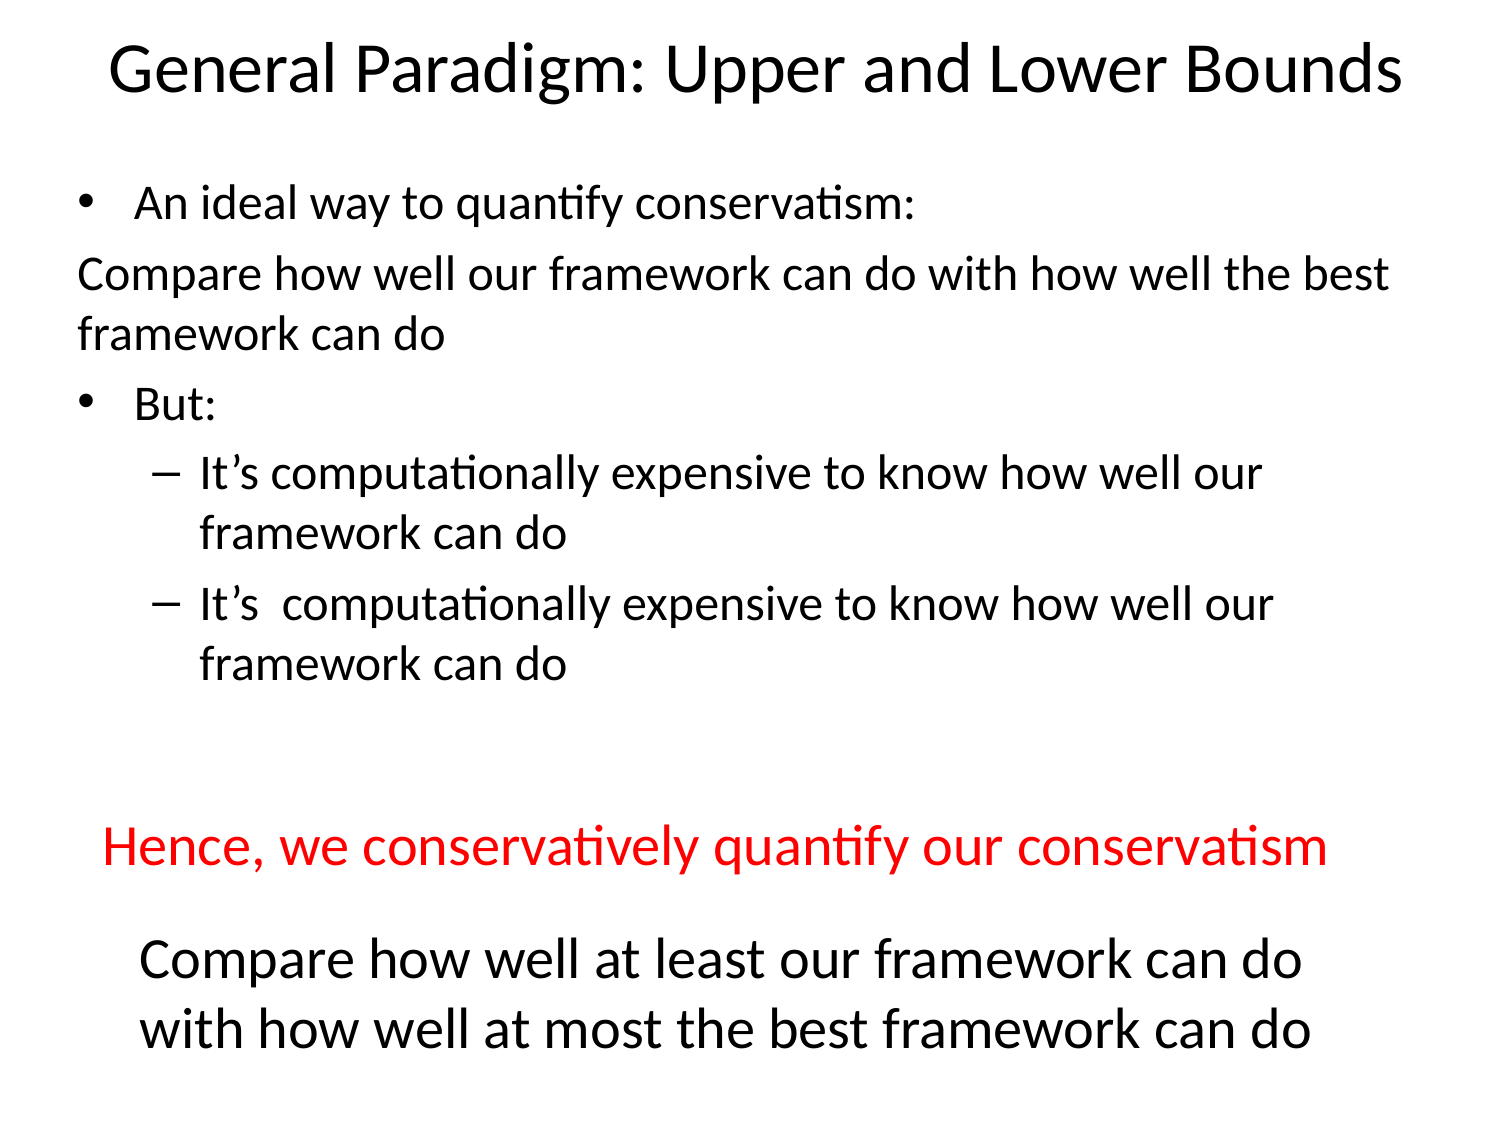

# General Paradigm: Upper and Lower Bounds
An ideal way to quantify conservatism:
Compare how well our framework can do with how well the best framework can do
But:
It’s computationally expensive to know how well our framework can do
It’s  computationally expensive to know how well our framework can do
Hence, we conservatively quantify our conservatism
Compare how well at least our framework can do with how well at most the best framework can do